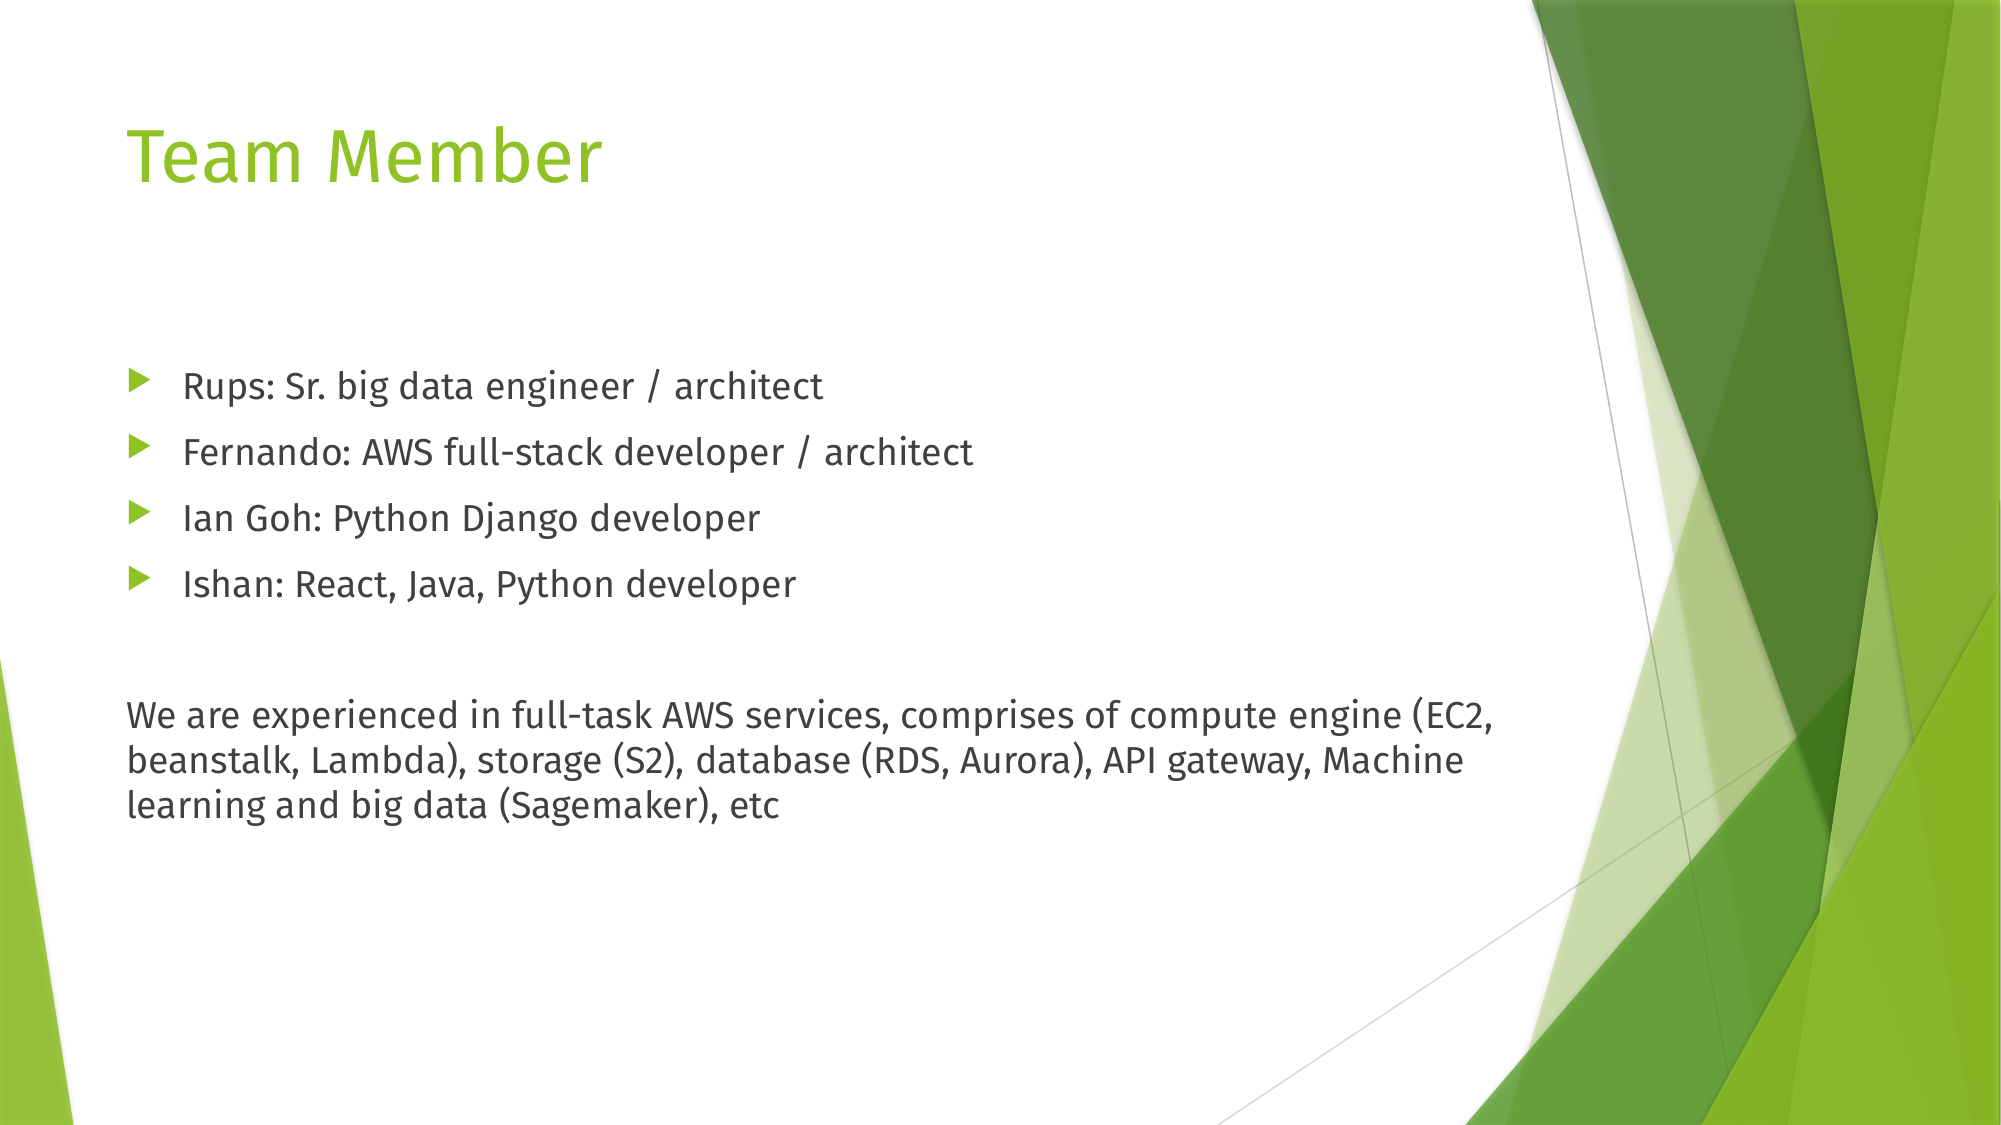

# Team Member
Rups: Sr. big data engineer / architect
Fernando: AWS full-stack developer / architect
Ian Goh: Python Django developer
Ishan: React, Java, Python developer

We are experienced in full-task AWS services, comprises of compute engine (EC2, beanstalk, Lambda), storage (S2), database (RDS, Aurora), API gateway, Machine learning and big data (Sagemaker), etc